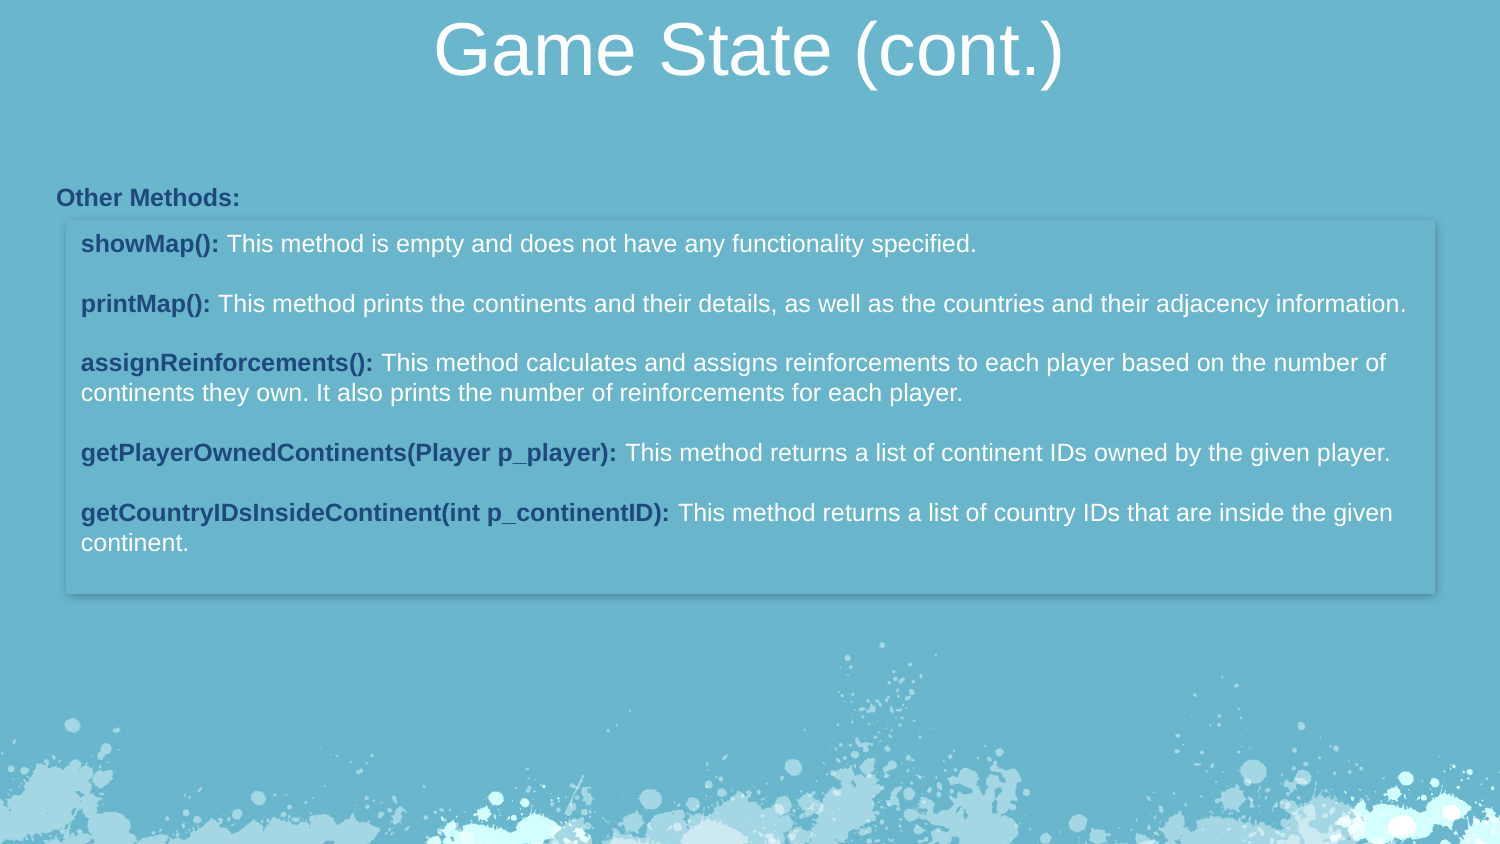

Game State (cont.)

Other Methods:
showMap(): This method is empty and does not have any functionality specified.

printMap(): This method prints the continents and their details, as well as the countries and their adjacency information.

assignReinforcements(): This method calculates and assigns reinforcements to each player based on the number of continents they own. It also prints the number of reinforcements for each player.

getPlayerOwnedContinents(Player p_player): This method returns a list of continent IDs owned by the given player.

getCountryIDsInsideContinent(int p_continentID): This method returns a list of country IDs that are inside the given continent.